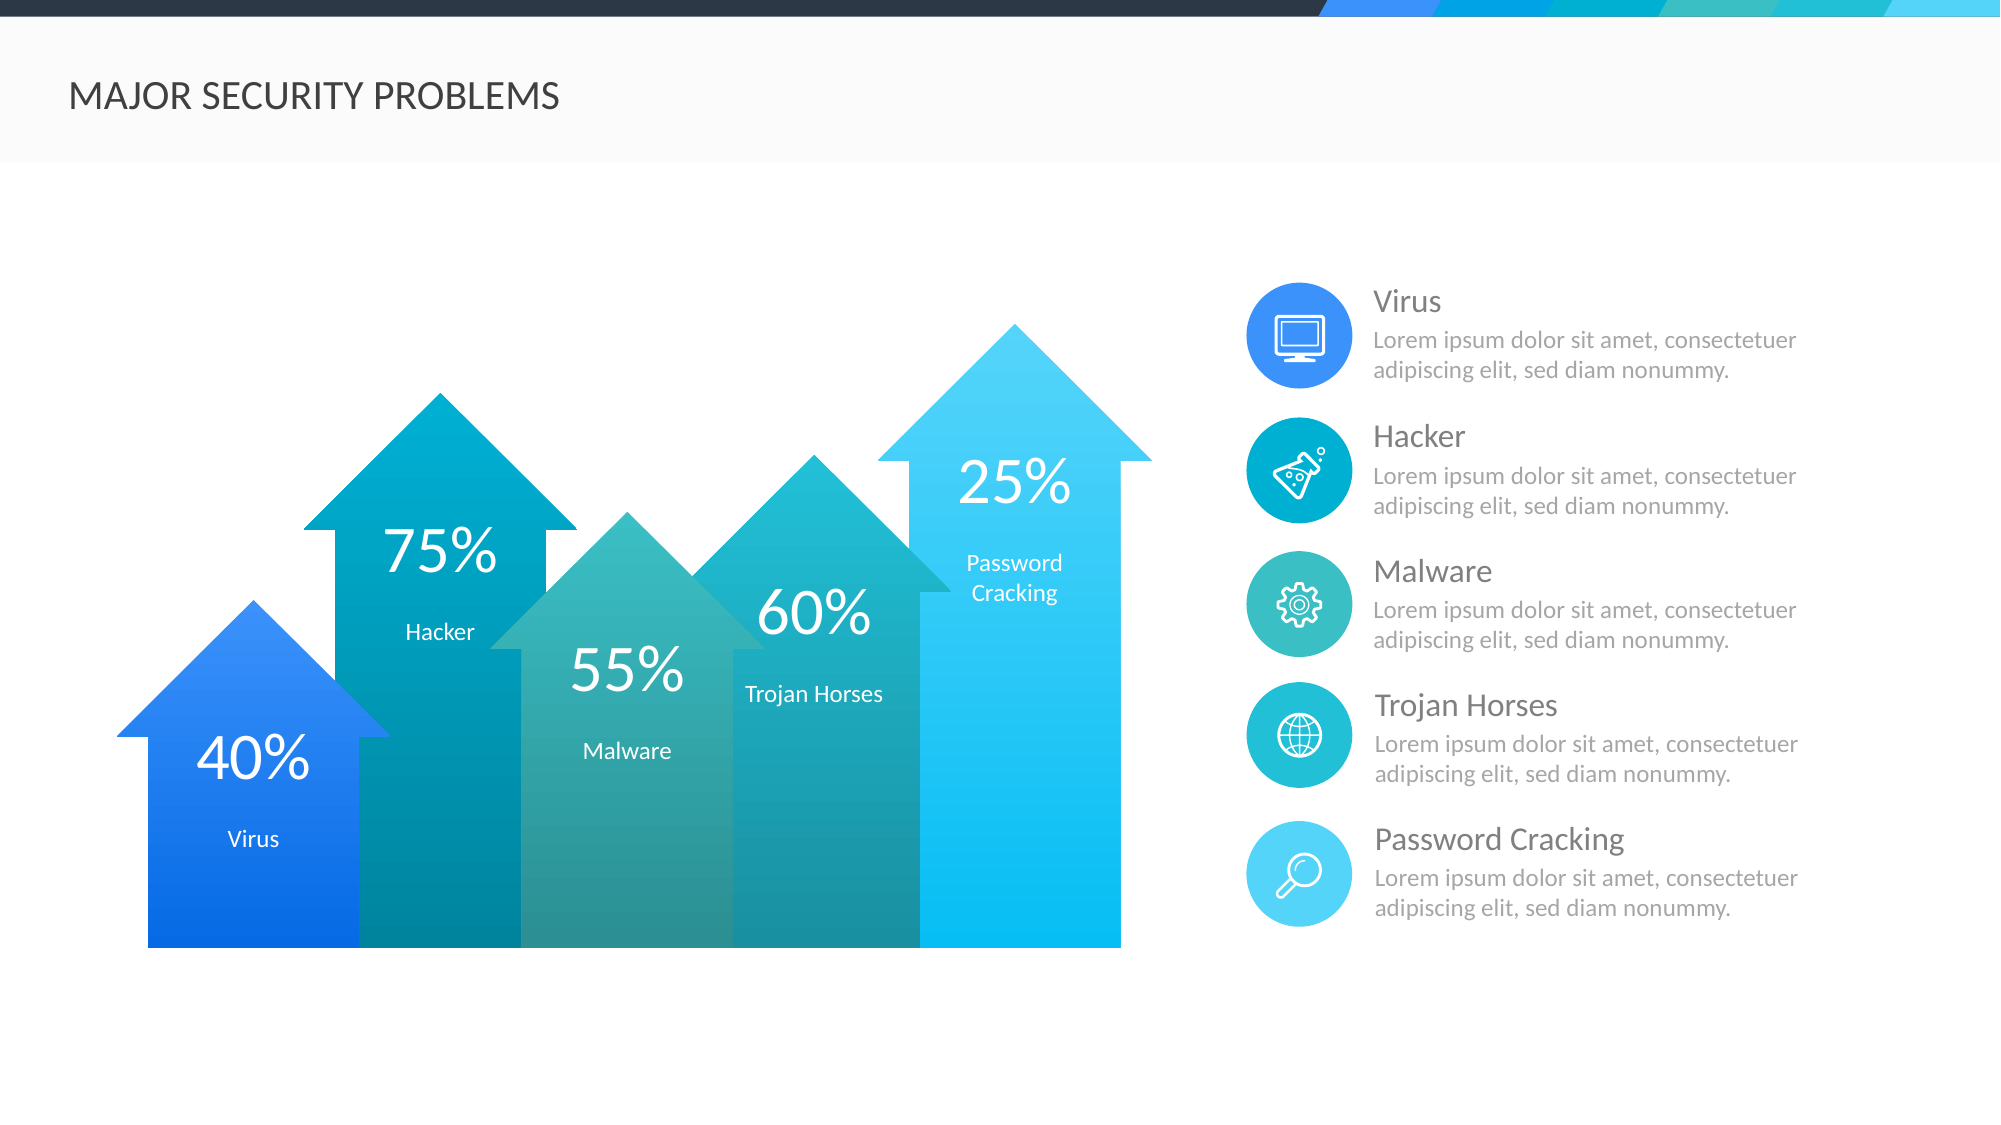

MAJOR SECURITY PROBLEMS
Virus

Lorem ipsum dolor sit amet, consectetuer adipiscing elit, sed diam nonummy.
25%

Password Cracking
75%

Hacker
Hacker

Lorem ipsum dolor sit amet, consectetuer adipiscing elit, sed diam nonummy.
60%

Trojan Horses
55%

Malware
Malware

Lorem ipsum dolor sit amet, consectetuer adipiscing elit, sed diam nonummy.
40%

Virus
Trojan Horses

Lorem ipsum dolor sit amet, consectetuer adipiscing elit, sed diam nonummy.
Password Cracking

Lorem ipsum dolor sit amet, consectetuer adipiscing elit, sed diam nonummy.